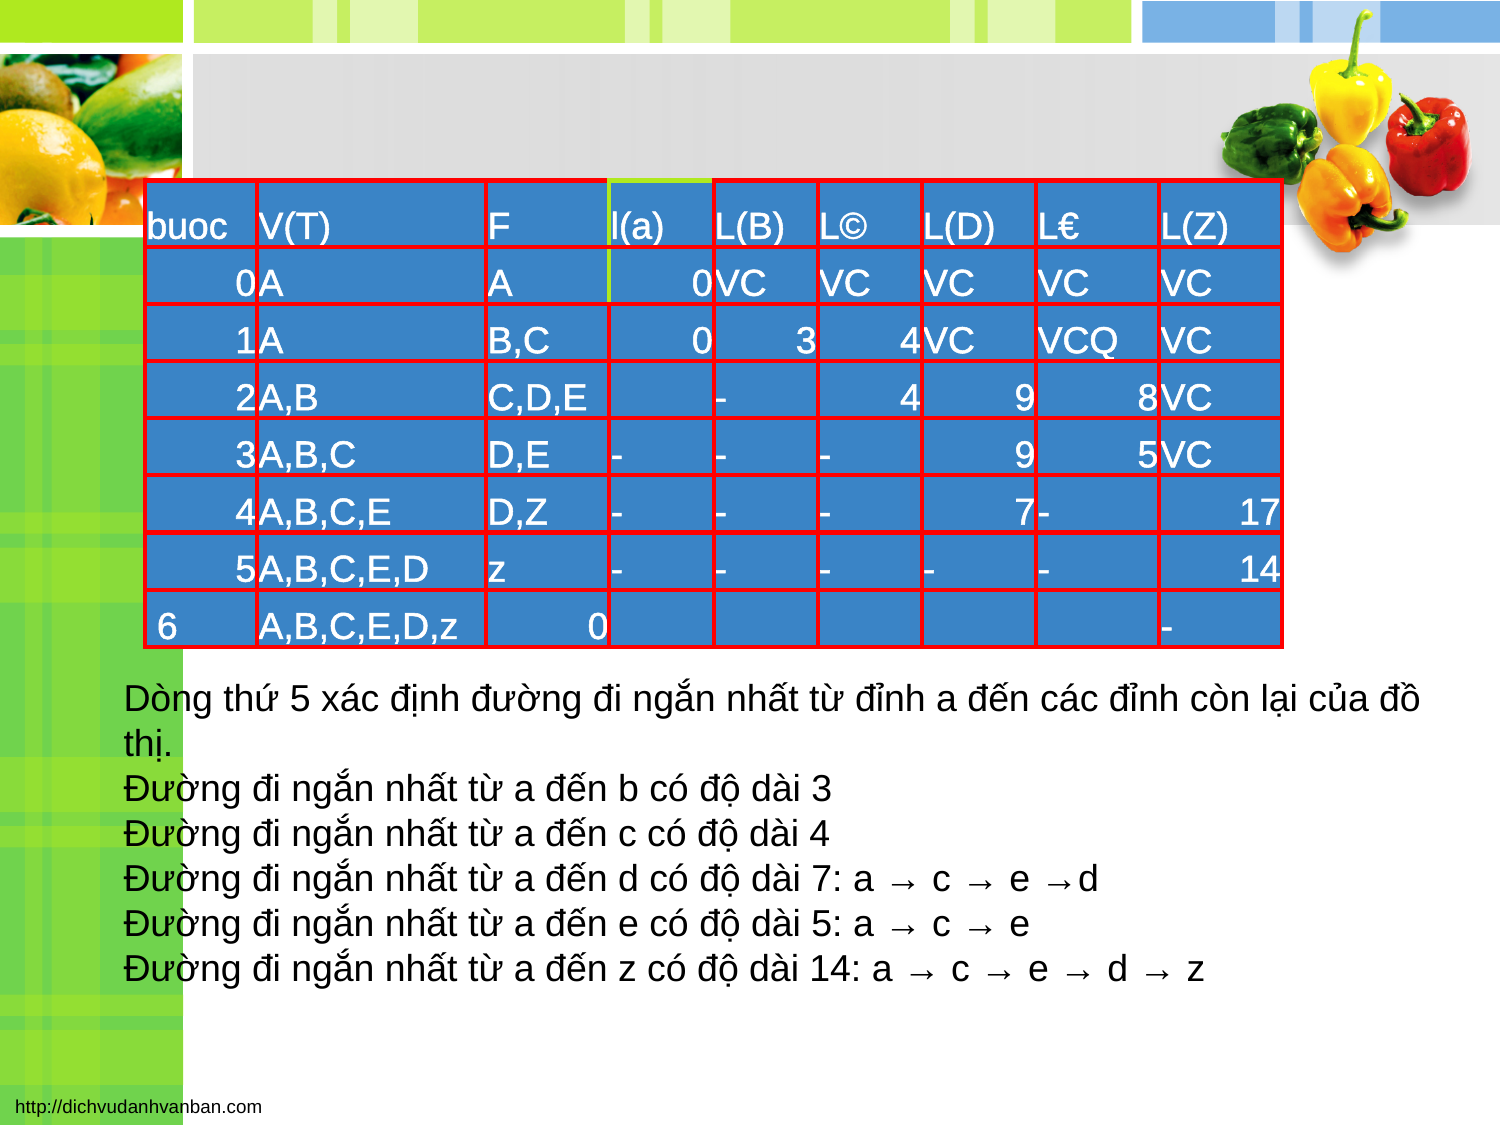

| buoc | V(T) | F | l(a) | L(B) | L© | L(D) | L€ | L(Z) |
| --- | --- | --- | --- | --- | --- | --- | --- | --- |
| 0 | A | A | 0 | VC | VC | VC | VC | VC |
| 1 | A | B,C | 0 | 3 | 4 | VC | VCQ | VC |
| 2 | A,B | C,D,E |  | - | 4 | 9 | 8 | VC |
| 3 | A,B,C | D,E | - | - | - | 9 | 5 | VC |
| 4 | A,B,C,E | D,Z | - | - | - | 7 | - | 17 |
| 5 | A,B,C,E,D | z | - | - | - | - | - | 14 |
| 6 | A,B,C,E,D,z | 0 |  |  |  |  |  | - |
Dòng thứ 5 xác định đường đi ngắn nhất từ đỉnh a đến các đỉnh còn lại của đồ
thị.
Đường đi ngắn nhất từ a đến b có độ dài 3
Đường đi ngắn nhất từ a đến c có độ dài 4
Đường đi ngắn nhất từ a đến d có độ dài 7: a → c → e →d
Đường đi ngắn nhất từ a đến e có độ dài 5: a → c → e
Đường đi ngắn nhất từ a đến z có độ dài 14: a → c → e → d → z